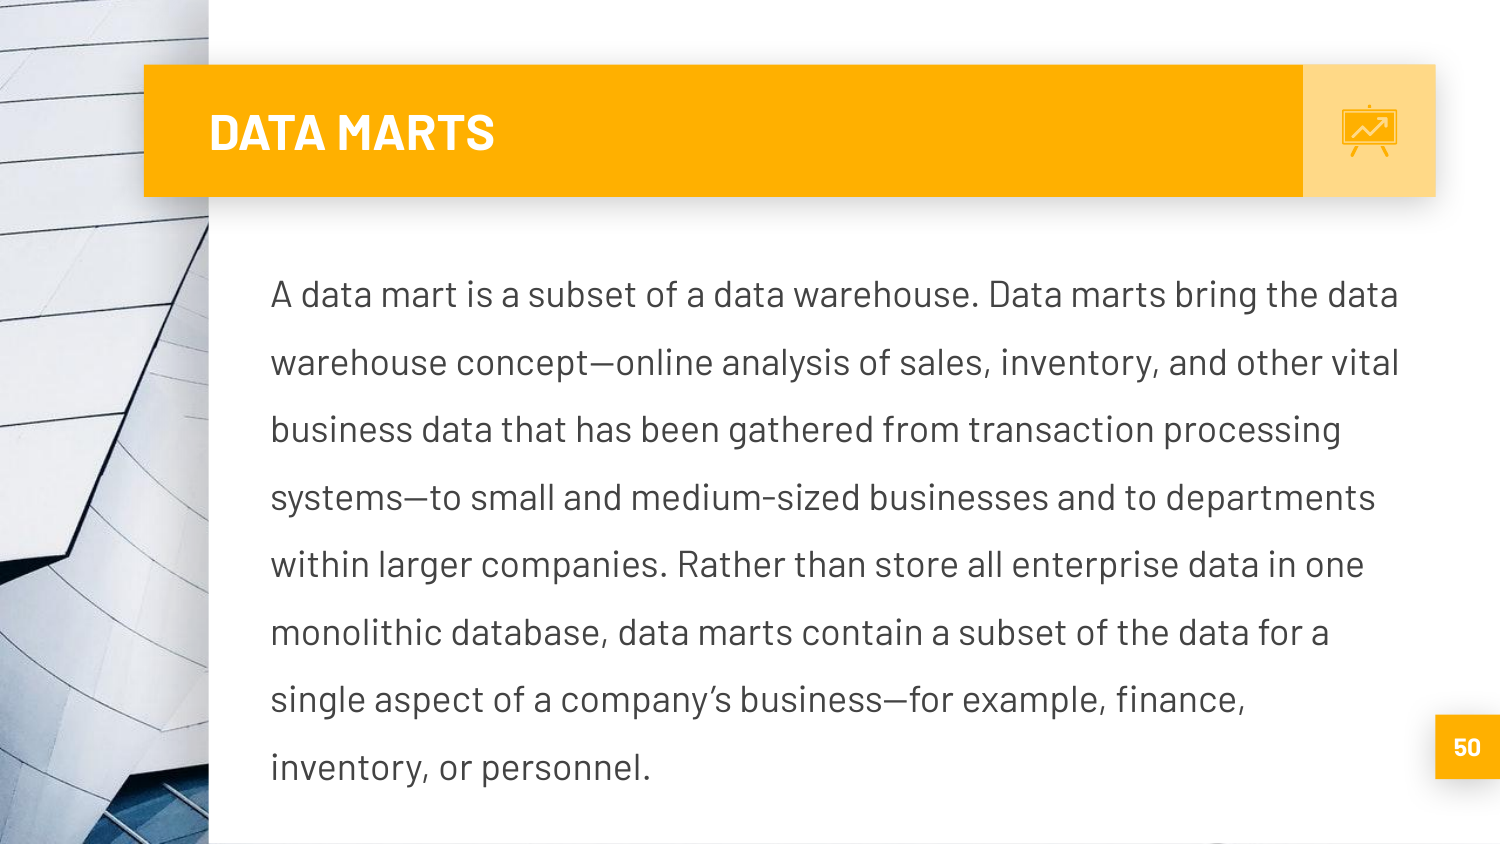

# DATA MARTS

A data mart is a subset of a data warehouse. Data marts bring the data warehouse concept—online analysis of sales, inventory, and other vital business data that has been gathered from transaction processing systems—to small and medium-sized businesses and to departments within larger companies. Rather than store all enterprise data in one monolithic database, data marts contain a subset of the data for a single aspect of a company’s business—for example, finance, inventory, or personnel.

50